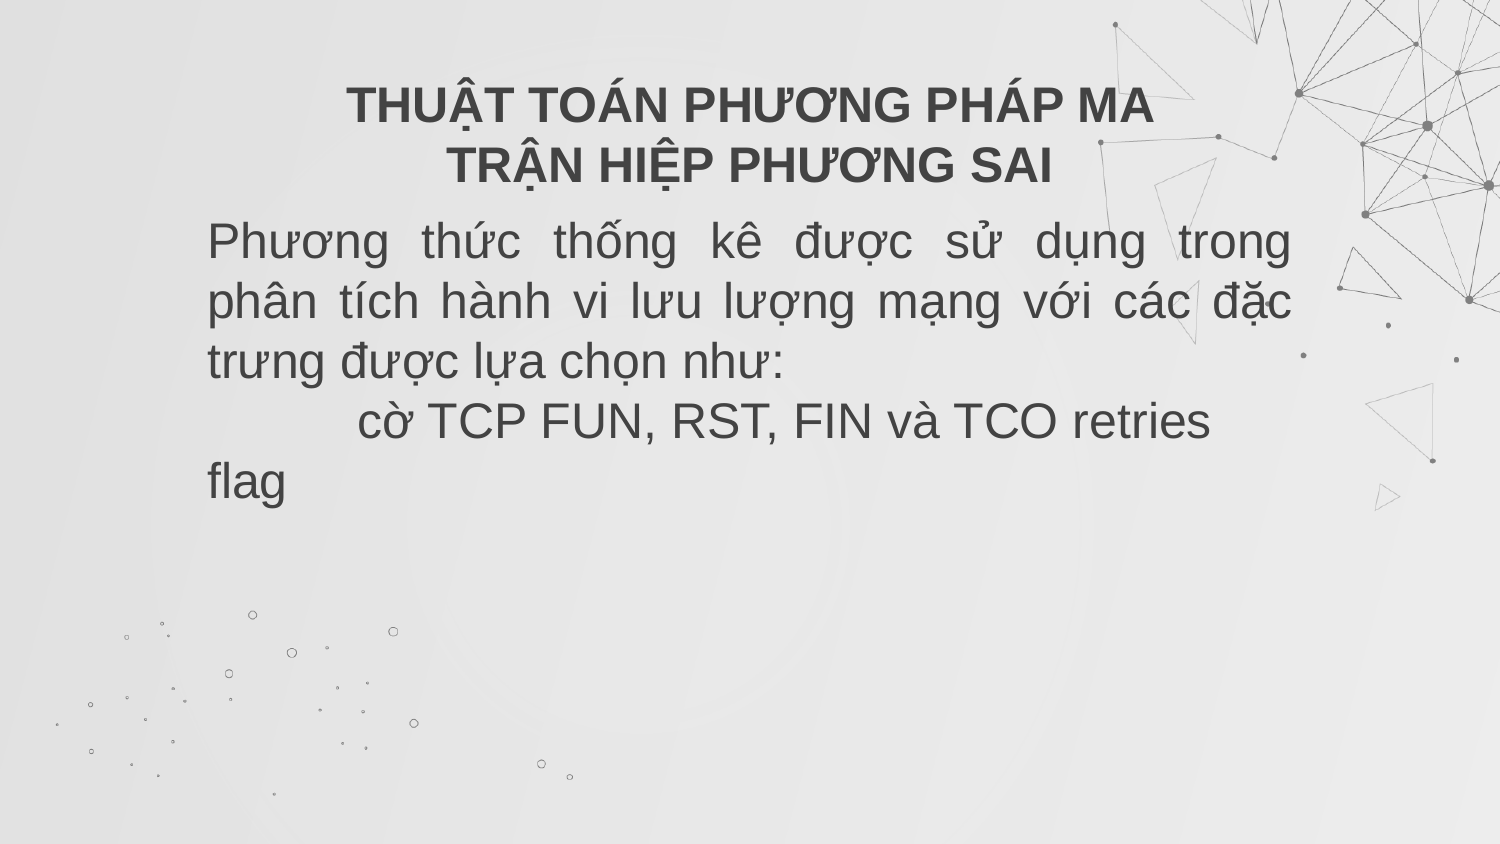

# THUẬT TOÁN PHƯƠNG PHÁP MA TRẬN HIỆP PHƯƠNG SAI
Phương thức thống kê được sử dụng trong phân tích hành vi lưu lượng mạng với các đặc trưng được lựa chọn như:
	cờ TCP FUN, RST, FIN và TCO retries flag